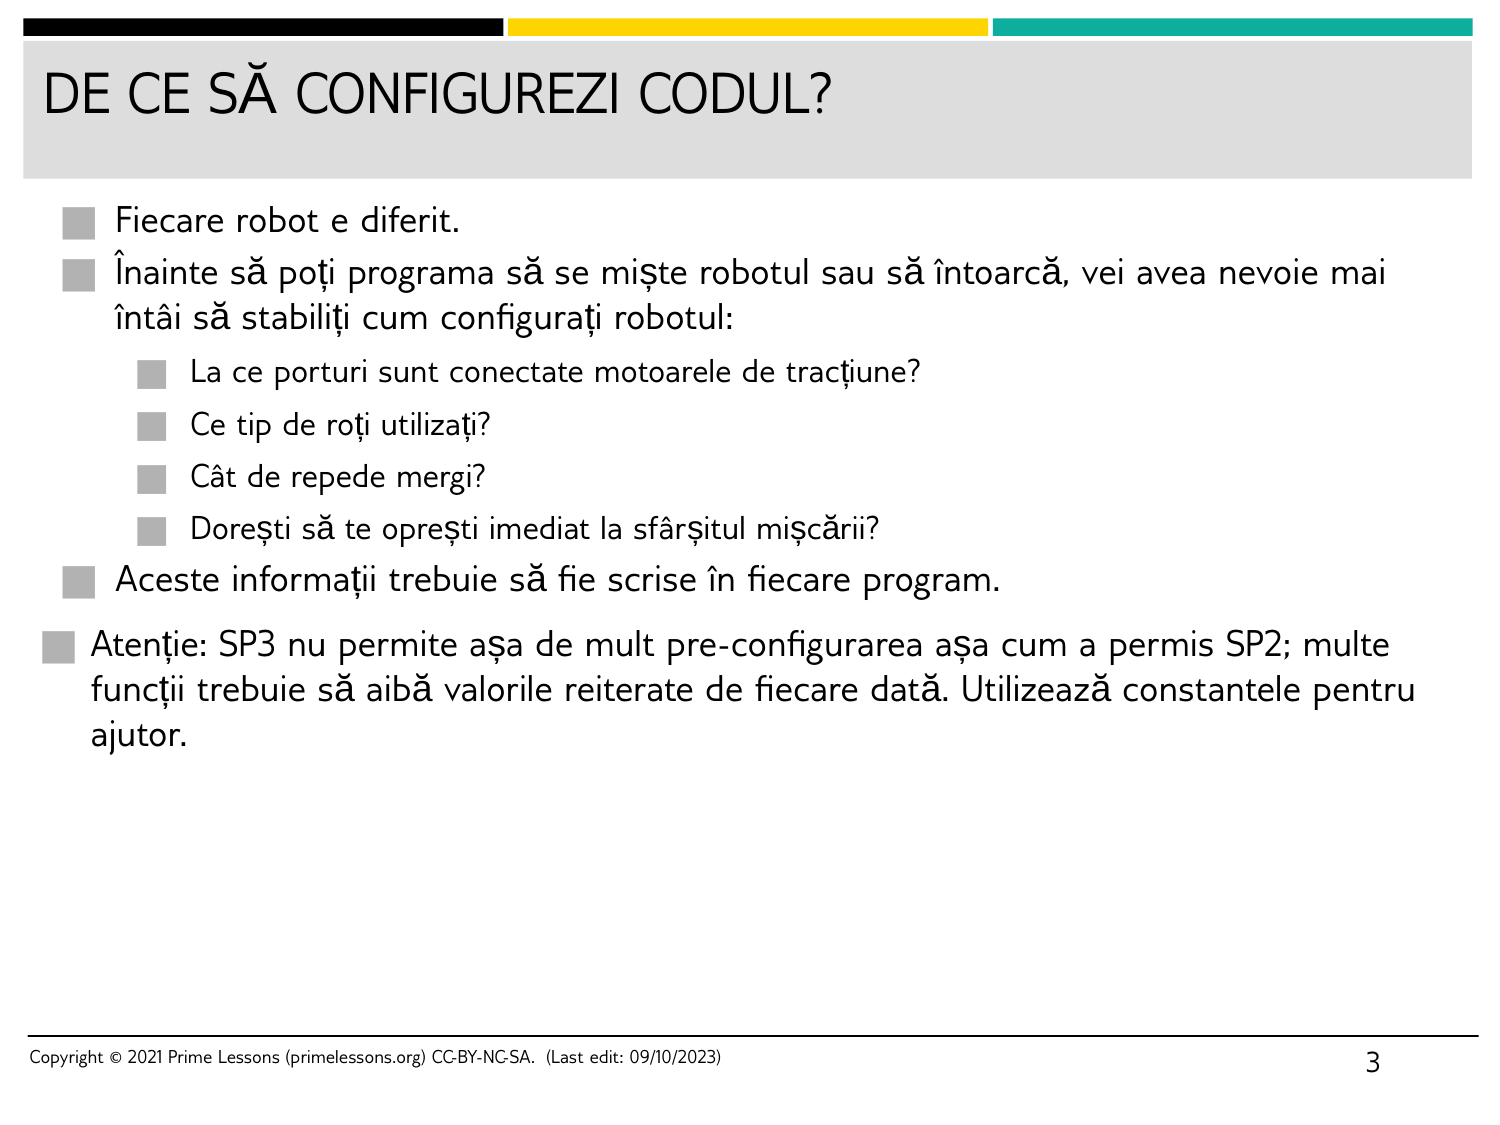

# DE CE SĂ CONFIGUREZI CODUL?
Fiecare robot e diferit.
Înainte să poți programa să se miște robotul sau să întoarcă, vei avea nevoie mai întâi să stabiliți cum configurați robotul:
La ce porturi sunt conectate motoarele de tracțiune?
Ce tip de roți utilizați?
Cât de repede mergi?
Dorești să te oprești imediat la sfârșitul mișcării?
Aceste informații trebuie să fie scrise în fiecare program.
Atenție: SP3 nu permite așa de mult pre-configurarea așa cum a permis SP2; multe funcții trebuie să aibă valorile reiterate de fiecare dată. Utilizează constantele pentru ajutor.
3
Copyright © 2021 Prime Lessons (primelessons.org) CC-BY-NC-SA.  (Last edit: 09/10/2023)